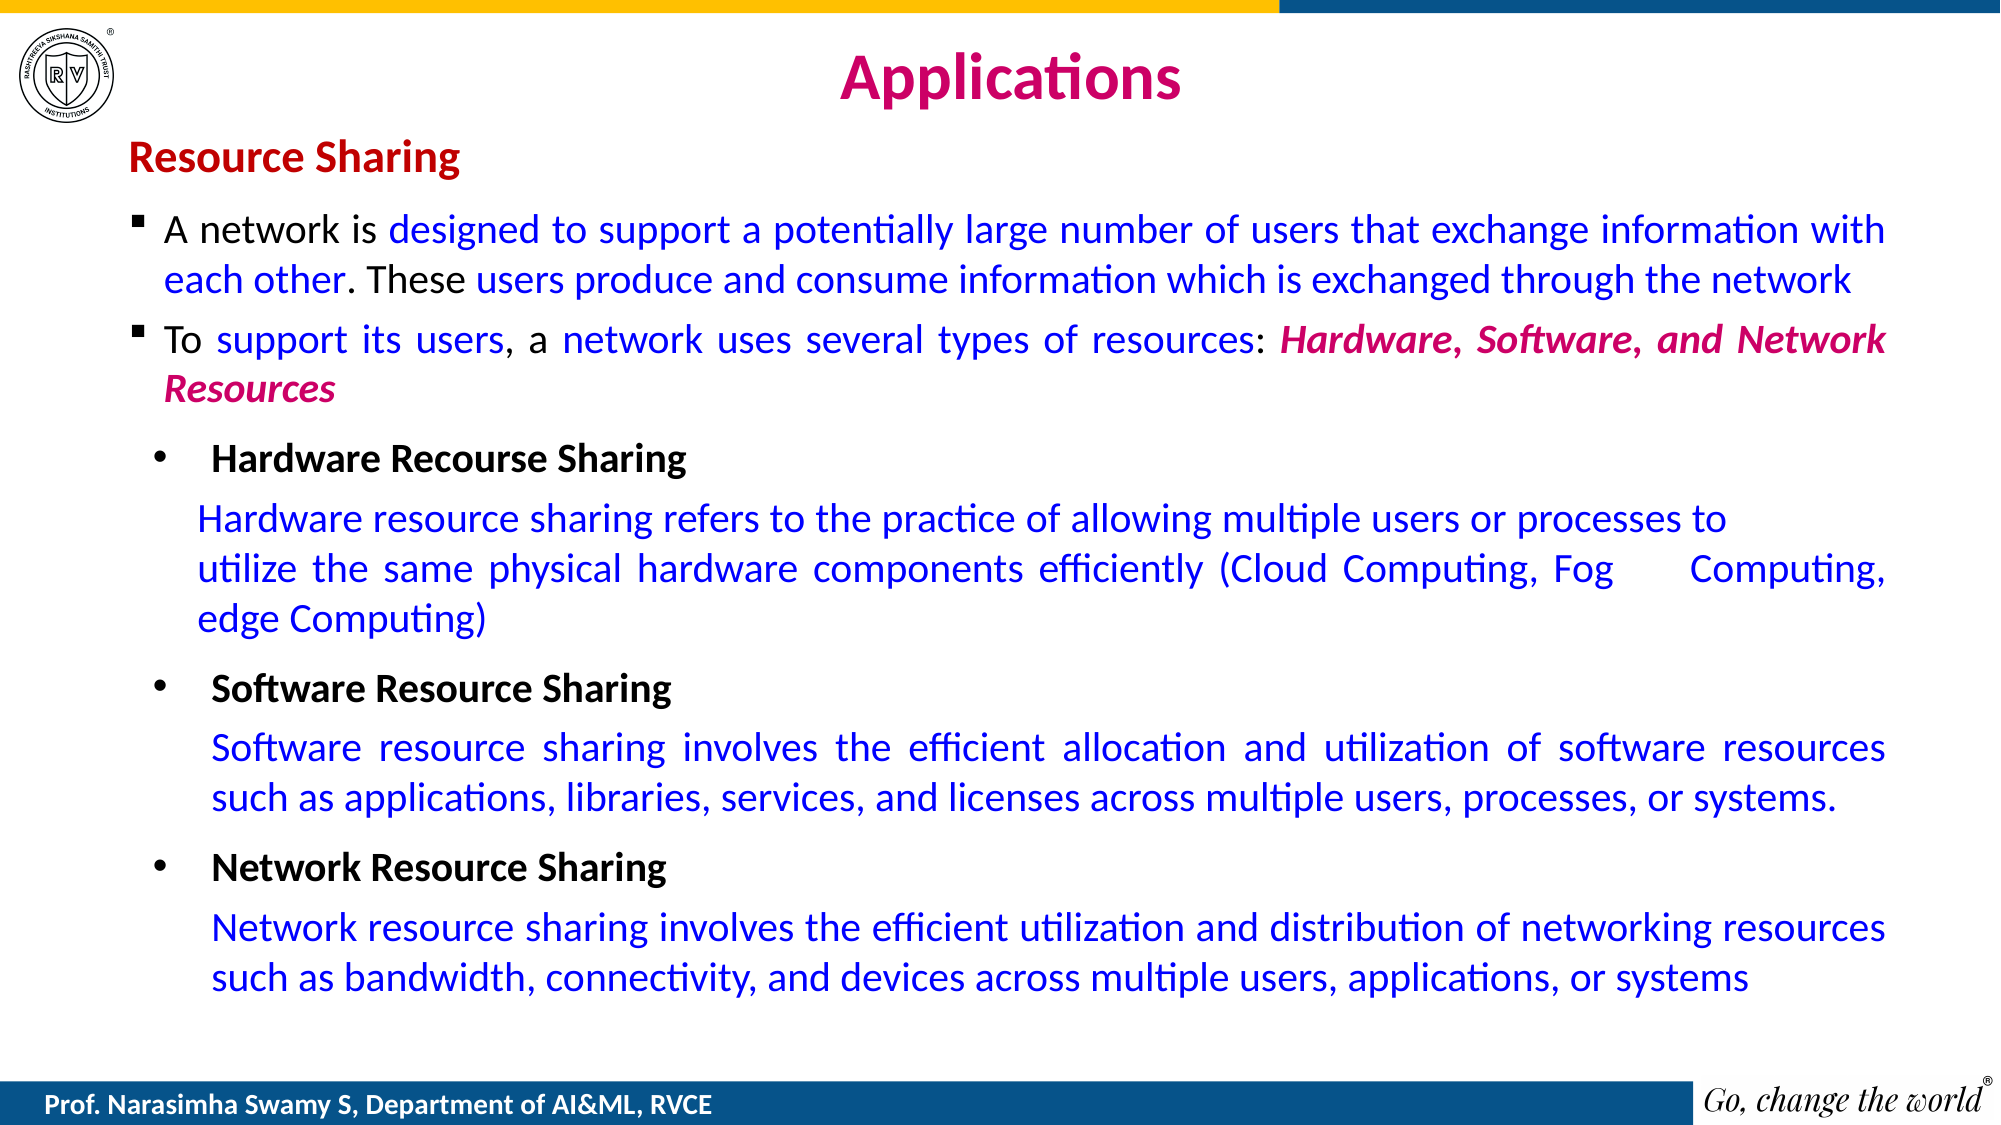

# Applications
Resource Sharing
A network is designed to support a potentially large number of users that exchange information with each other. These users produce and consume information which is exchanged through the network
To support its users, a network uses several types of resources: Hardware, Software, and Network Resources
Hardware Recourse Sharing
		Hardware resource sharing refers to the practice of allowing multiple users or processes to    	utilize the same physical hardware components efficiently (Cloud Computing, Fog 	Computing, edge Computing)
Software Resource Sharing
Software resource sharing involves the efficient allocation and utilization of software resources such as applications, libraries, services, and licenses across multiple users, processes, or systems.
Network Resource Sharing
Network resource sharing involves the efficient utilization and distribution of networking resources such as bandwidth, connectivity, and devices across multiple users, applications, or systems